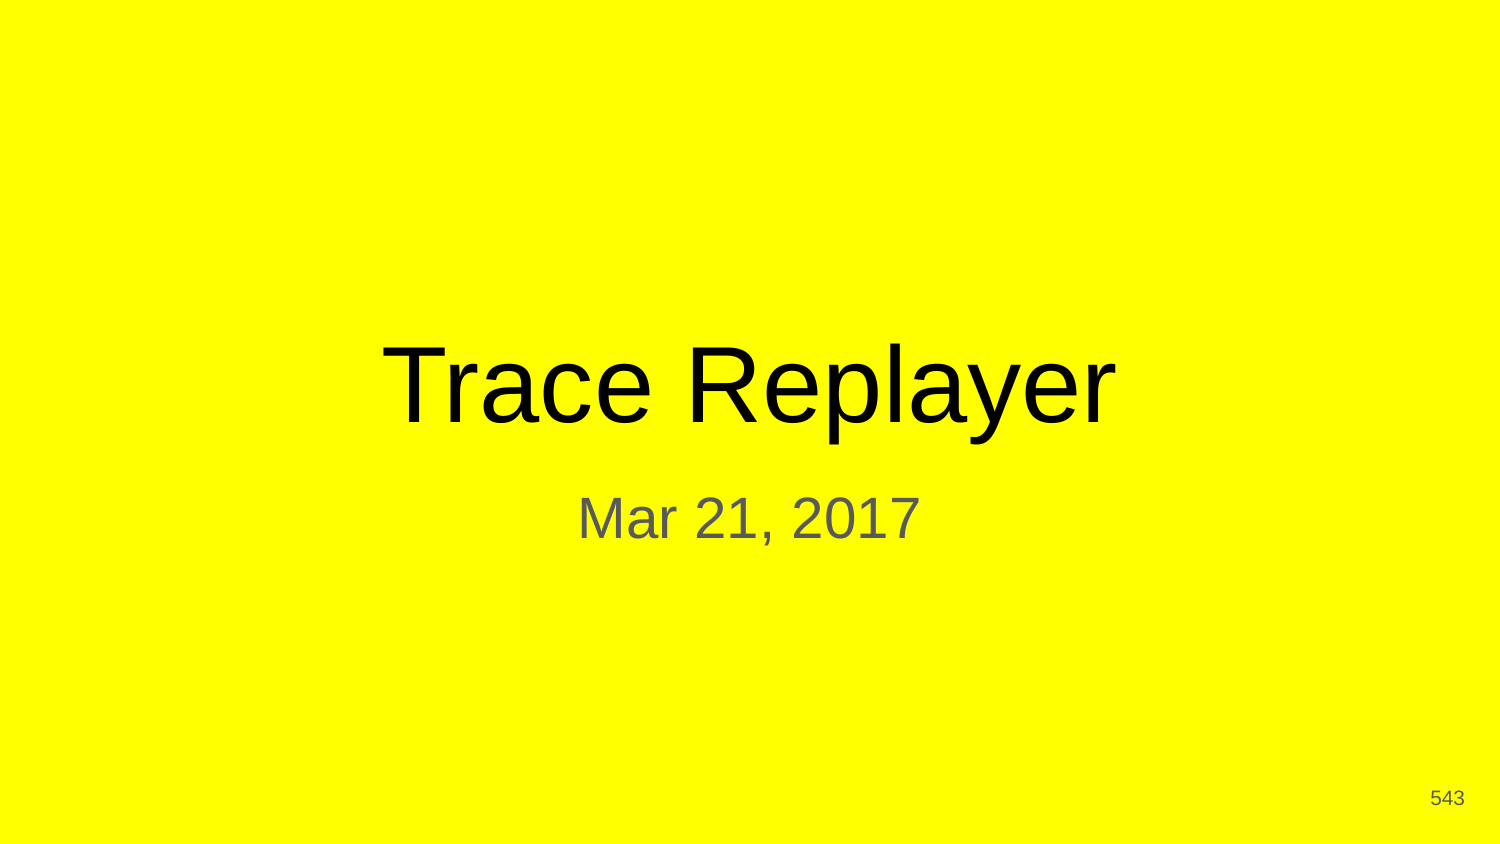

# Trace Replayer
Mar 21, 2017
543